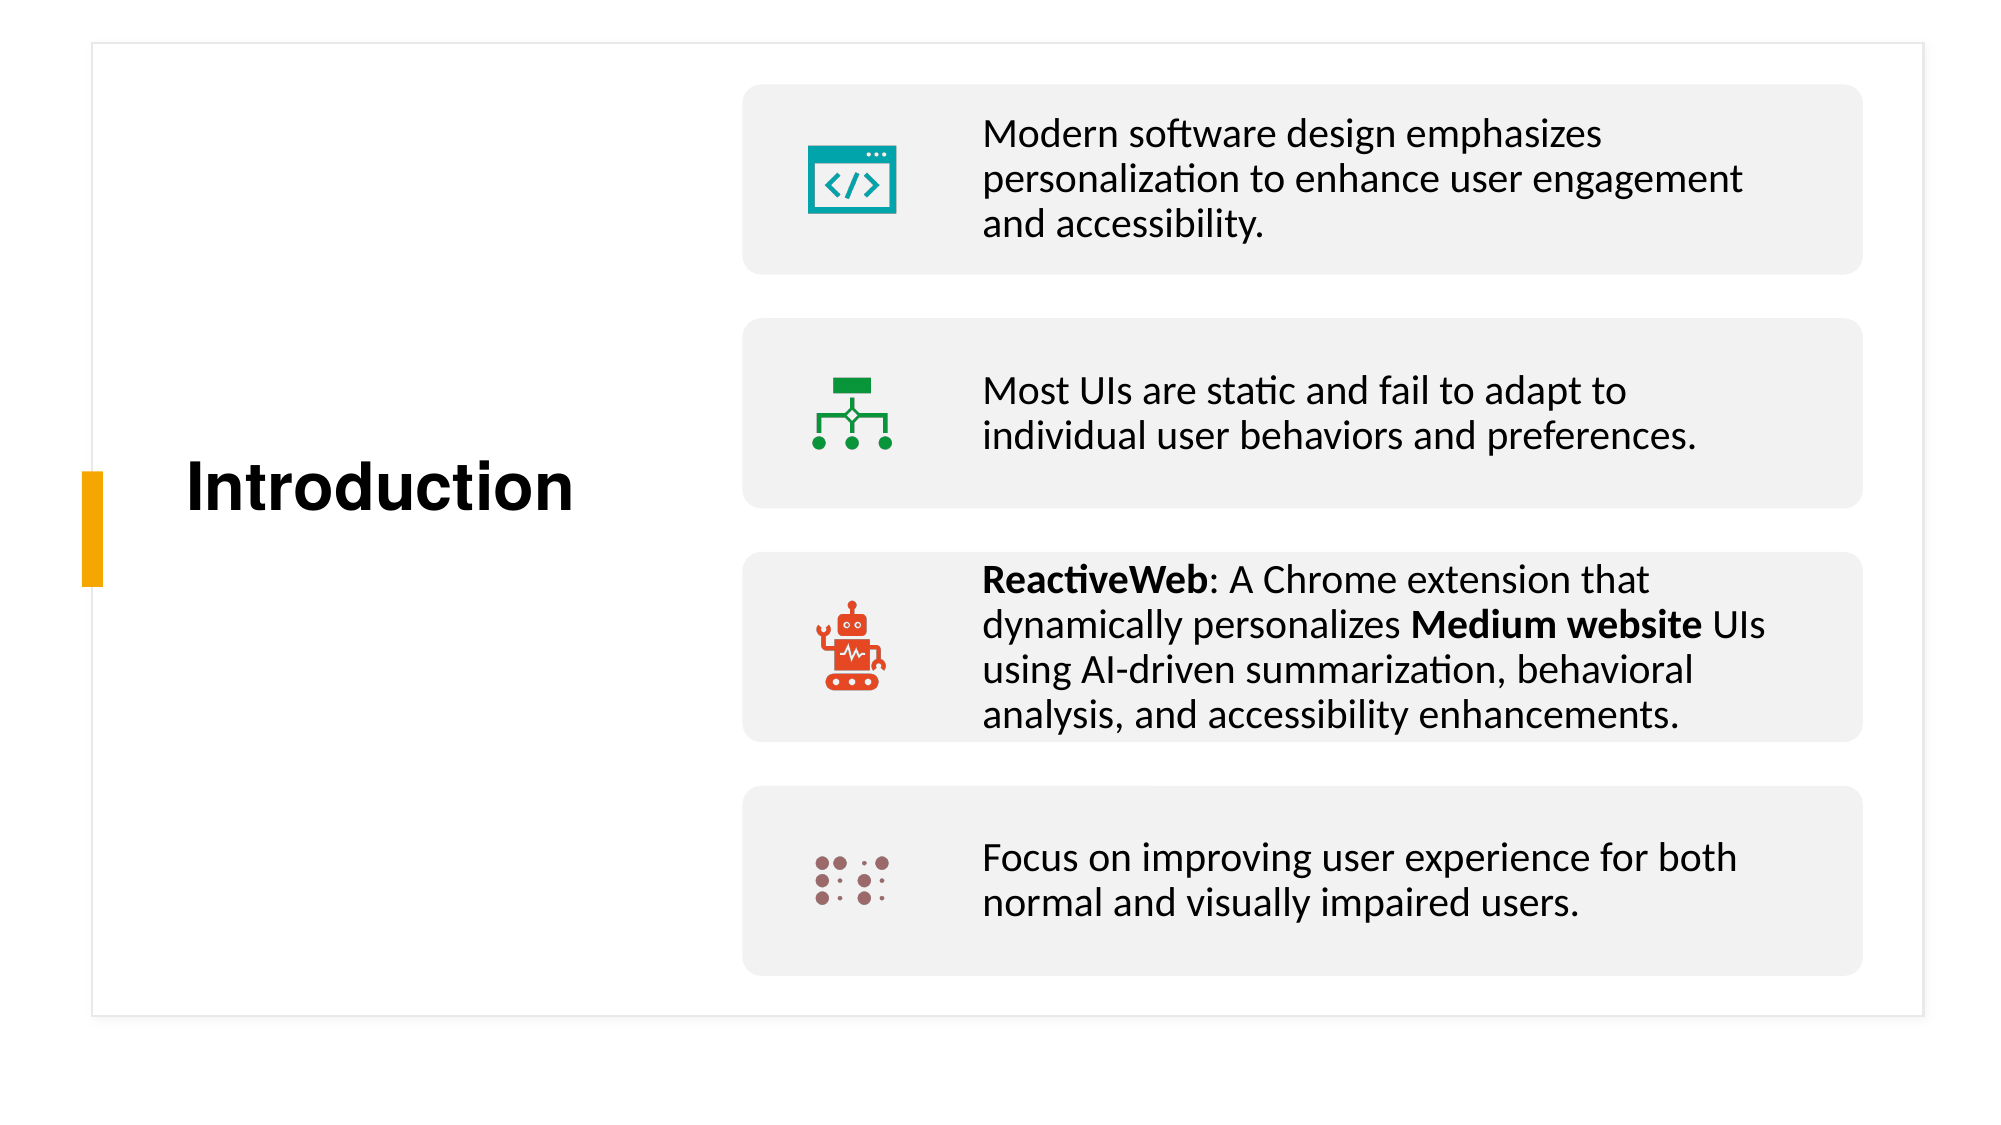

# Introduction
Modern software design emphasizes personalization to enhance user engagement and accessibility.
Most UIs are static and fail to adapt to individual user behaviors and preferences.
ReactiveWeb: A Chrome extension that dynamically personalizes Medium website UIs using AI-driven summarization, behavioral analysis, and accessibility enhancements.
Focus on improving user experience for both normal and visually impaired users.